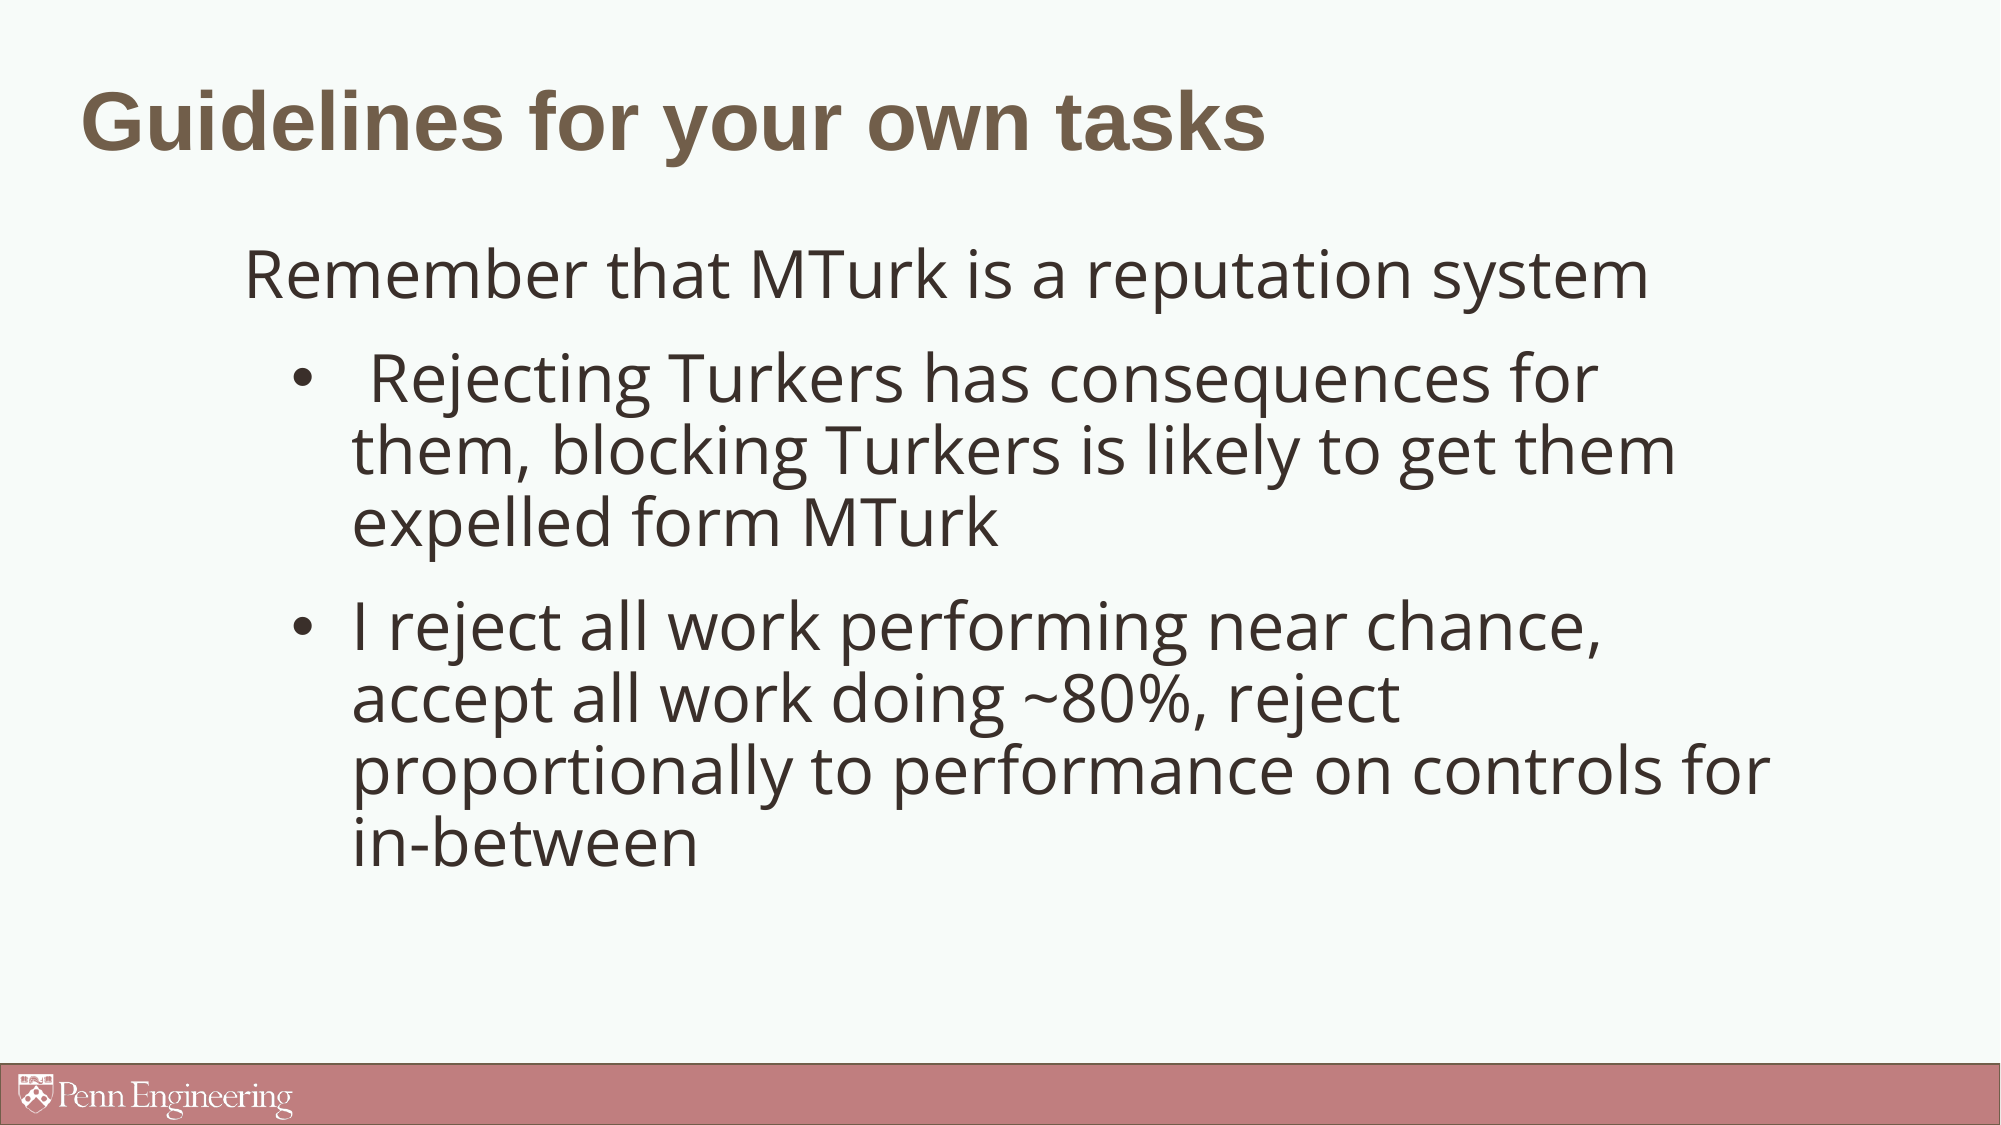

# Guidelines for your own tasks
Remember that MTurk is a reputation system
 Rejecting Turkers has consequences for them, blocking Turkers is likely to get them expelled form MTurk
I reject all work performing near chance, accept all work doing ~80%, reject proportionally to performance on controls for in-between